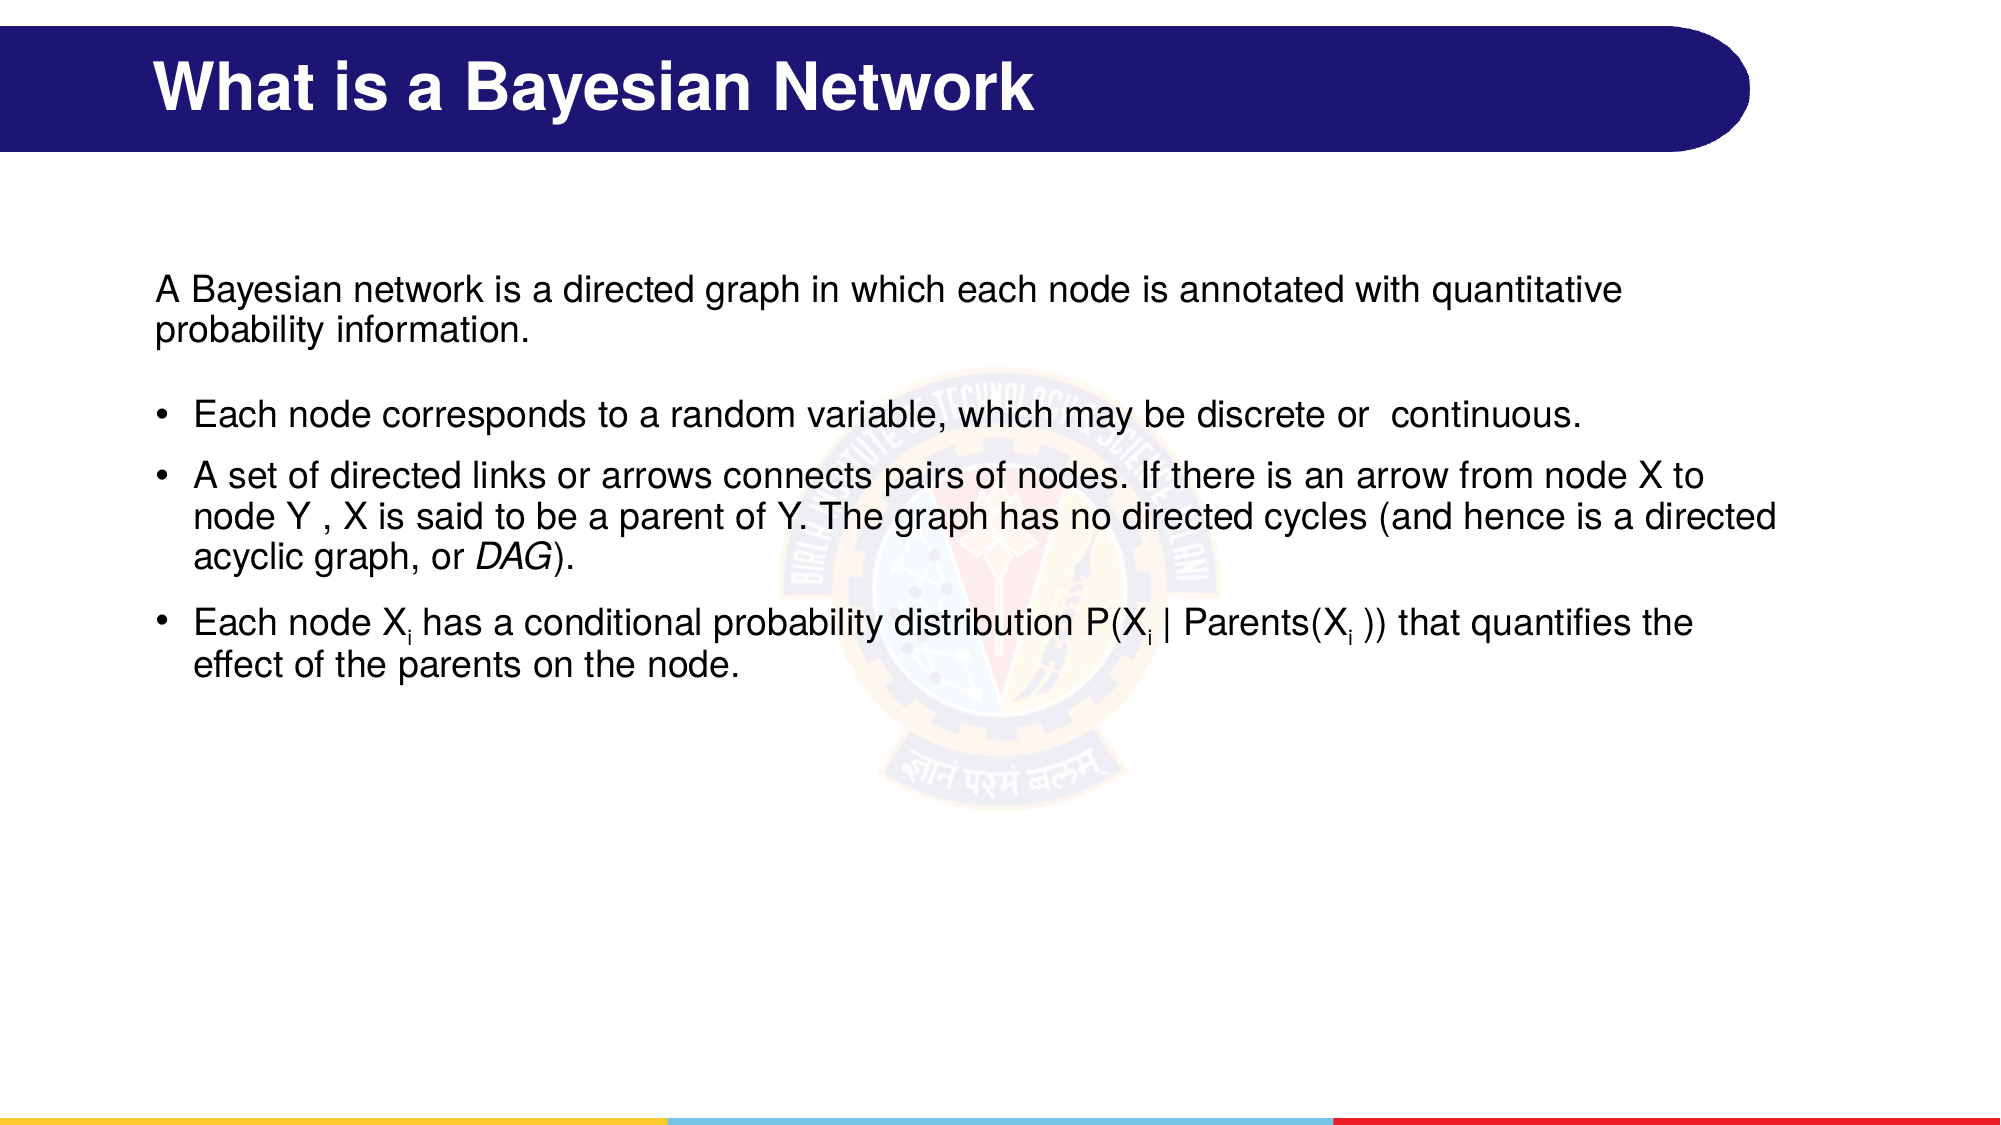

# What is a Bayesian Network

A Bayesian network is a directed graph in which each node is annotated with quantitative probability information.
Each node corresponds to a random variable, which may be discrete or  continuous.
A set of directed links or arrows connects pairs of nodes. If there is an arrow from node X to node Y , X is said to be a parent of Y. The graph has no directed cycles (and hence is a directed acyclic graph, or DAG).
Each node Xi has a conditional probability distribution P(Xi | Parents(Xi )) that quantifies the effect of the parents on the node.